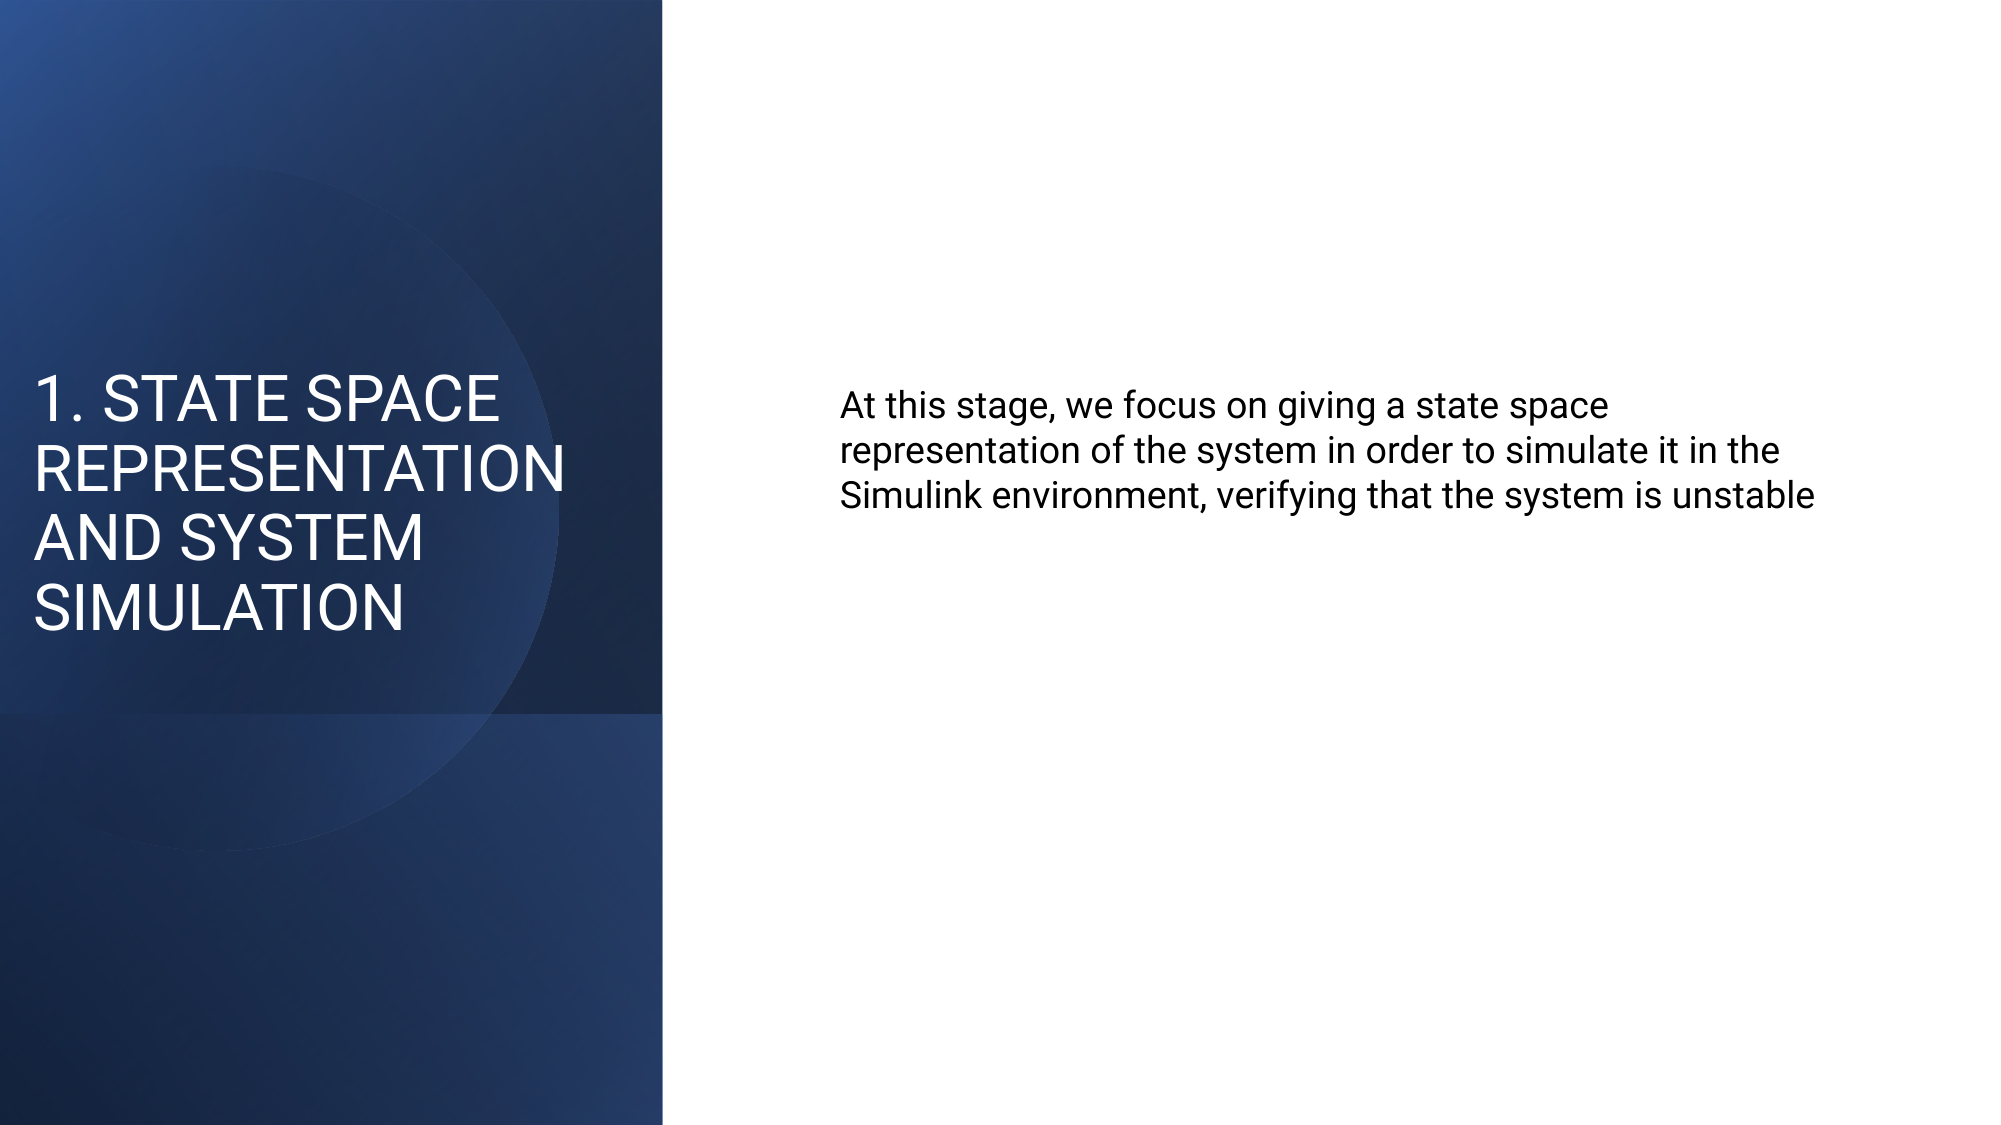

# 1. STATE SPACE REPRESENTATION AND SYSTEM SIMULATION

At this stage, we focus on giving a state space representation of the system in order to simulate it in the Simulink environment, verifying that the system is unstable